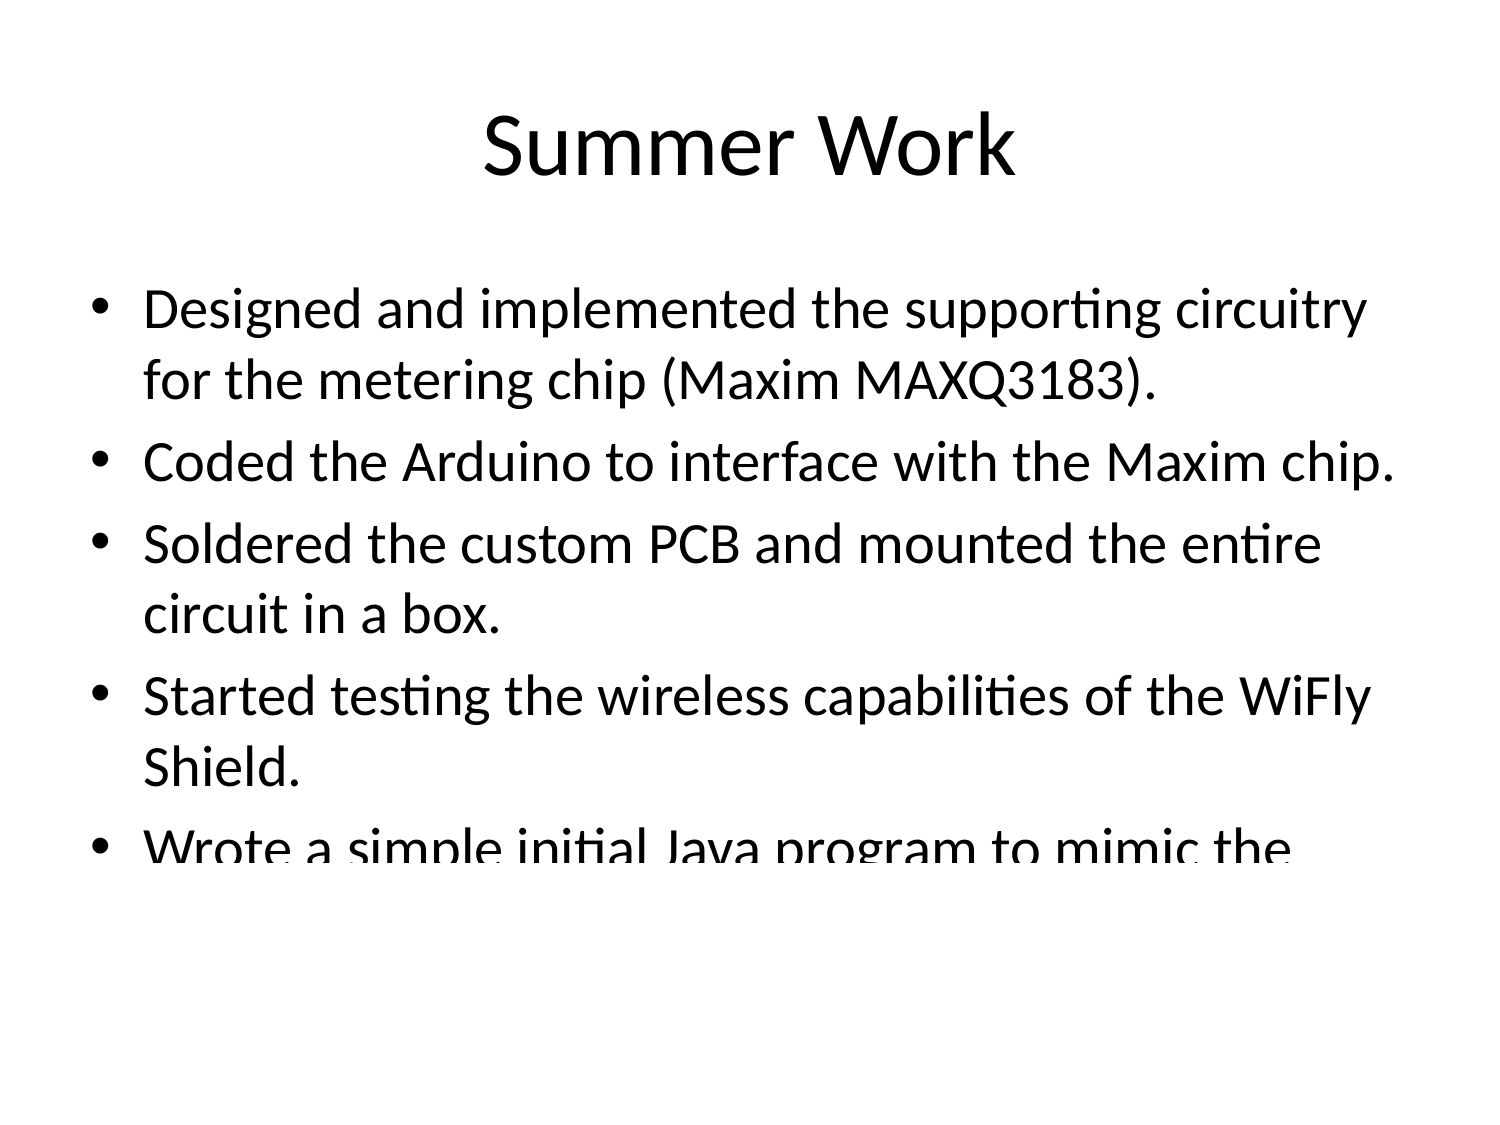

# Summer Work
Designed and implemented the supporting circuitry for the metering chip (Maxim MAXQ3183).
Coded the Arduino to interface with the Maxim chip.
Soldered the custom PCB and mounted the entire circuit in a box.
Started testing the wireless capabilities of the WiFly Shield.
Wrote a simple initial Java program to mimic the final operation.